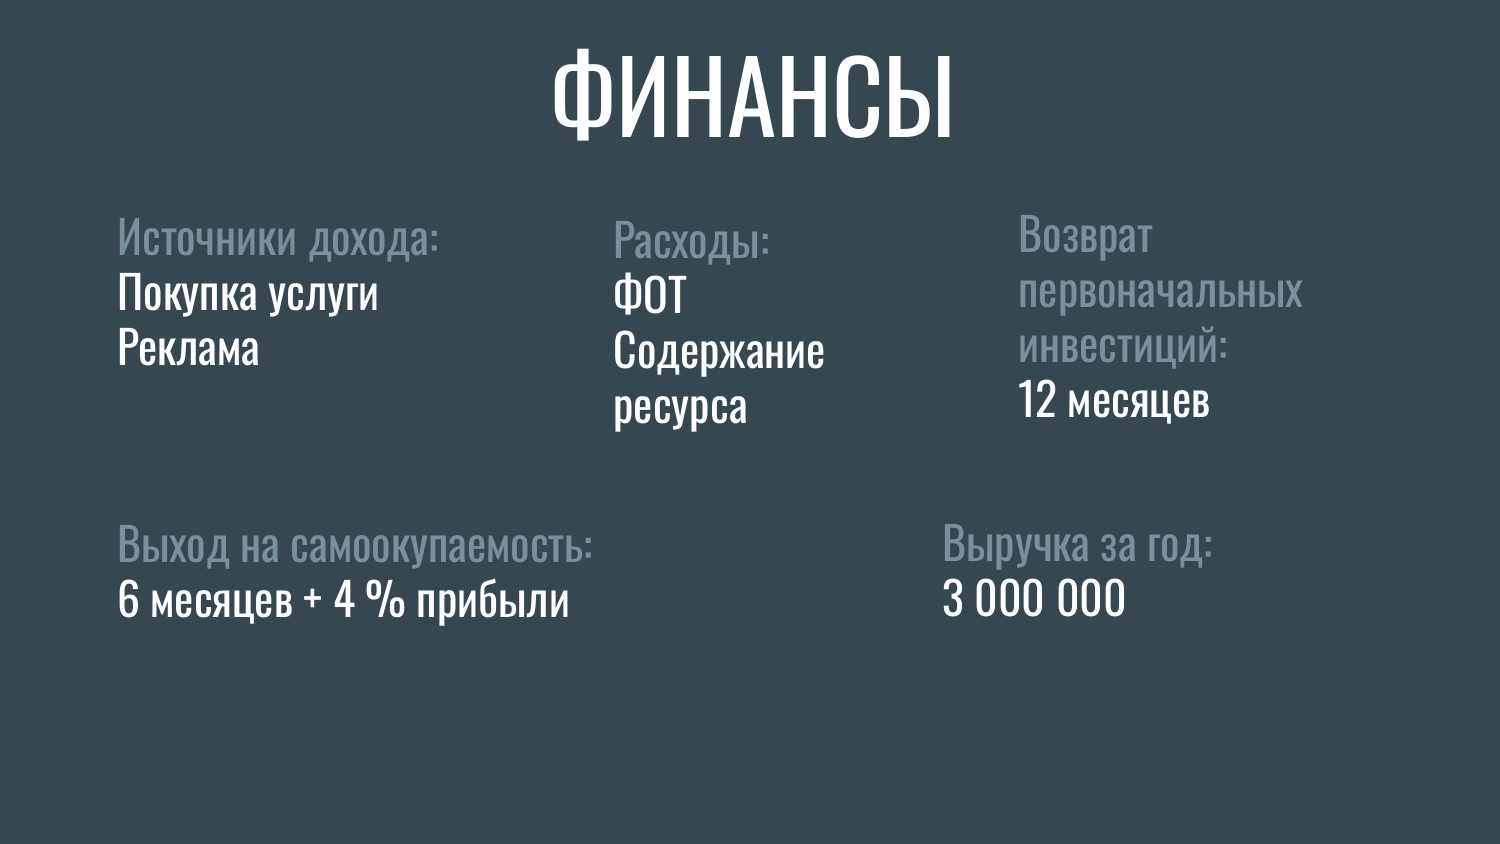

ФИНАНСЫ
Возврат первоначальных инвестиций:
12 месяцев

Источники дохода:
Покупка услуги
Реклама
Расходы:
ФОТ
Содержание ресурса
Выход на самоокупаемость:
6 месяцев + 4 % прибыли

Выручка за год:
3 000 000